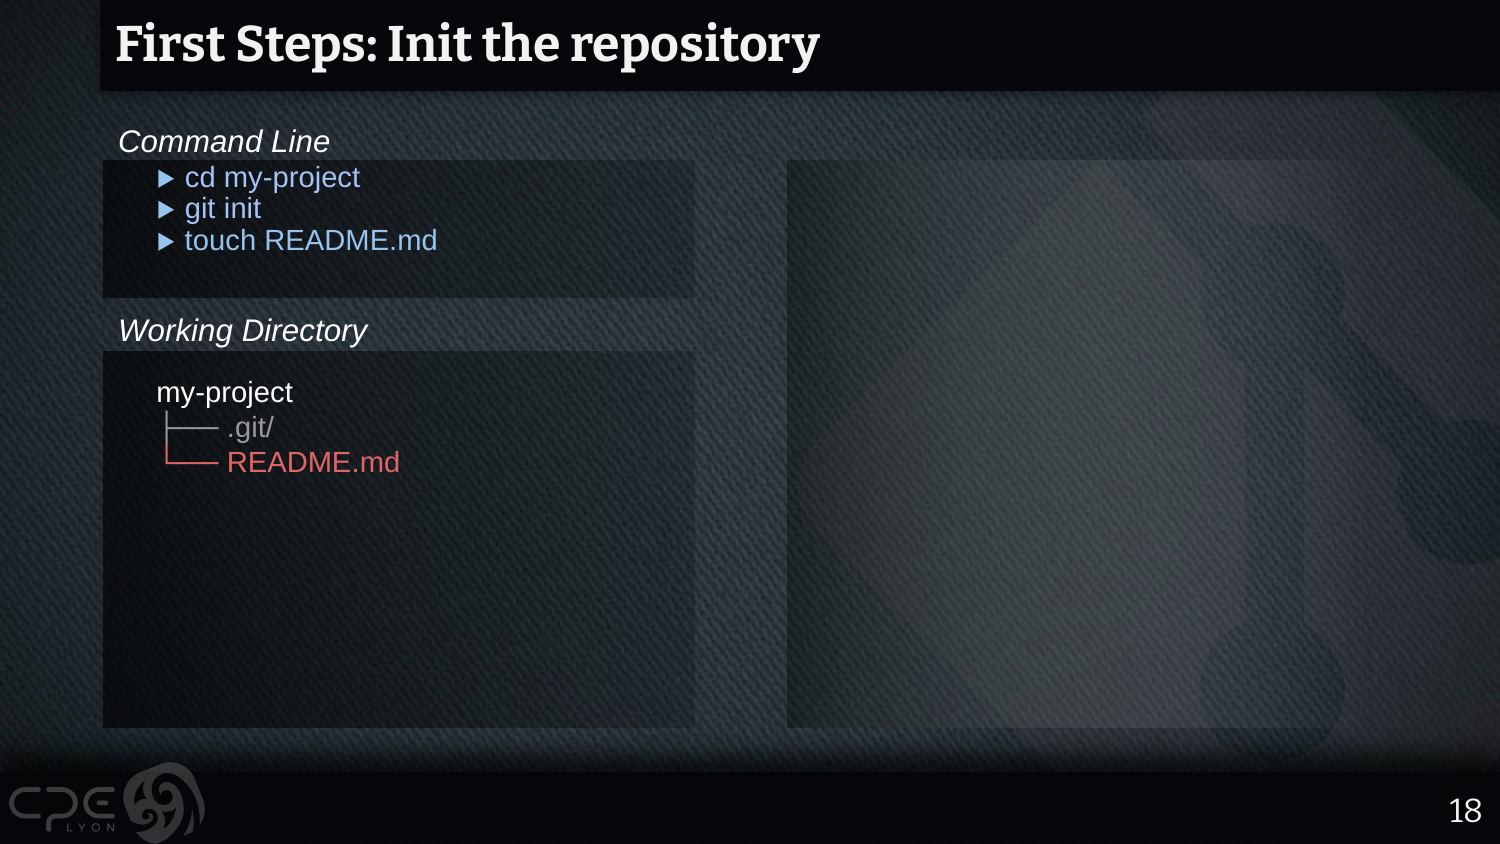

# First Steps: Init the repository
Command Line

⯈ cd my-project
⯈ git init
⯈ touch README.md

Working Directory

my-project
├── .git/
└── README.md